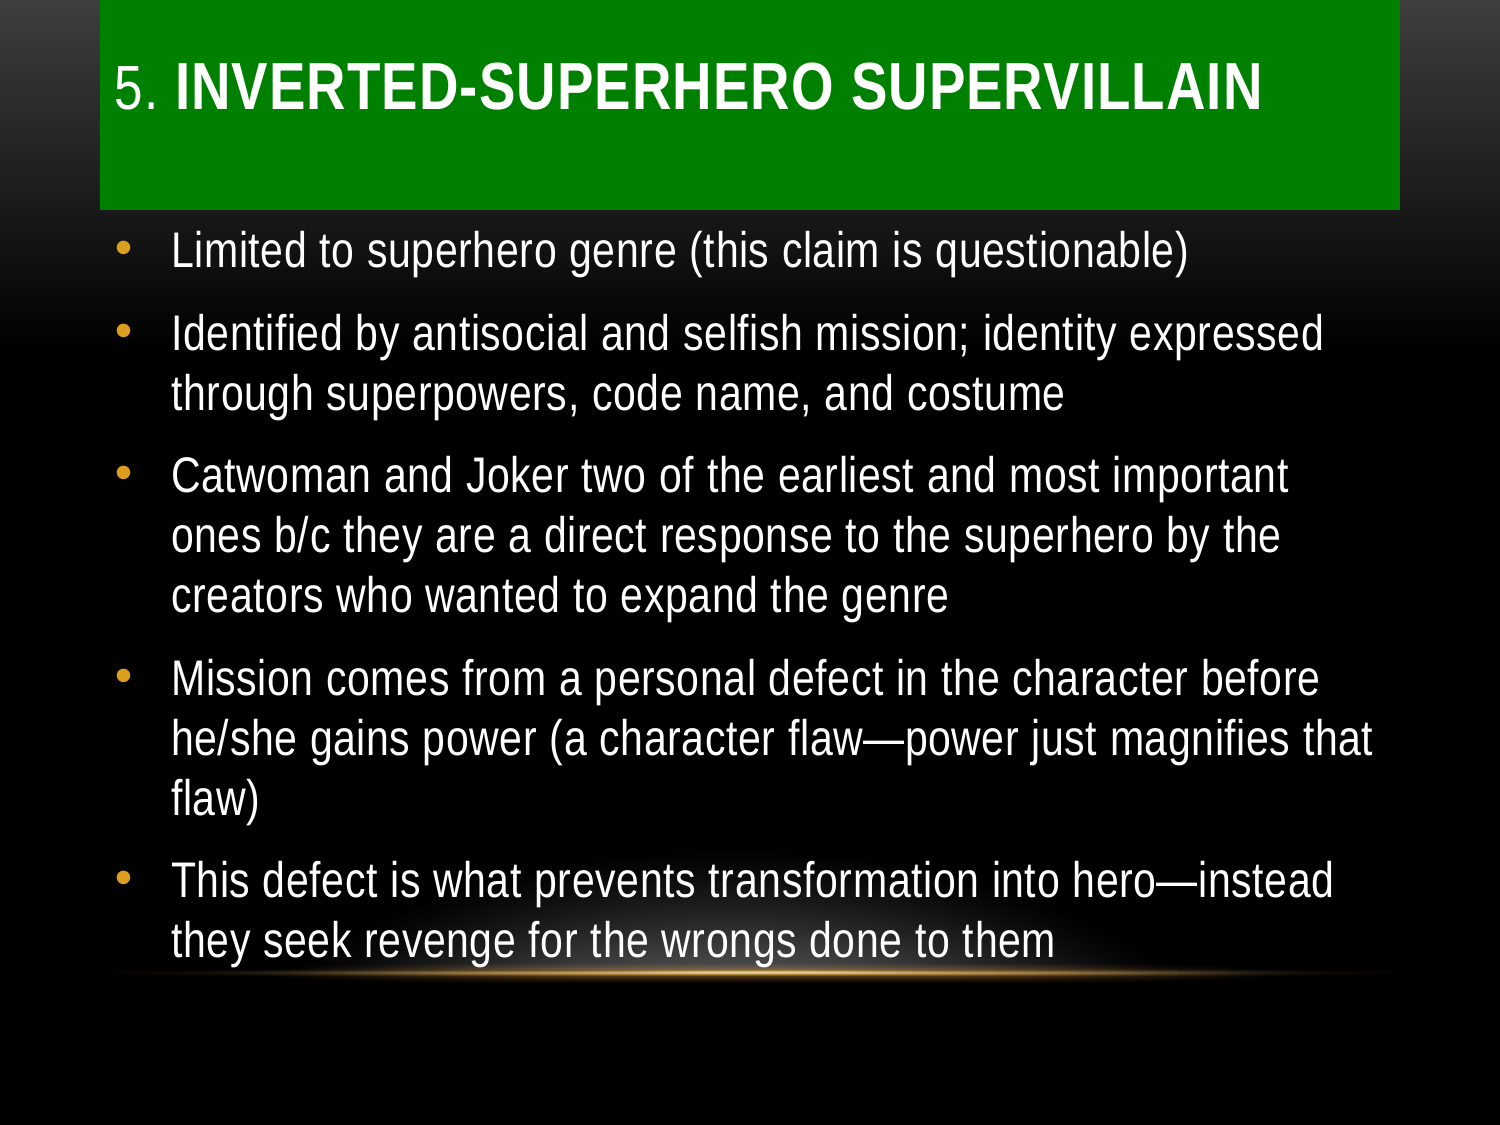

# 5. Inverted-Superhero supervillain
Limited to superhero genre (this claim is questionable)
Identified by antisocial and selfish mission; identity expressed through superpowers, code name, and costume
Catwoman and Joker two of the earliest and most important ones b/c they are a direct response to the superhero by the creators who wanted to expand the genre
Mission comes from a personal defect in the character before he/she gains power (a character flaw—power just magnifies that flaw)
This defect is what prevents transformation into hero—instead they seek revenge for the wrongs done to them